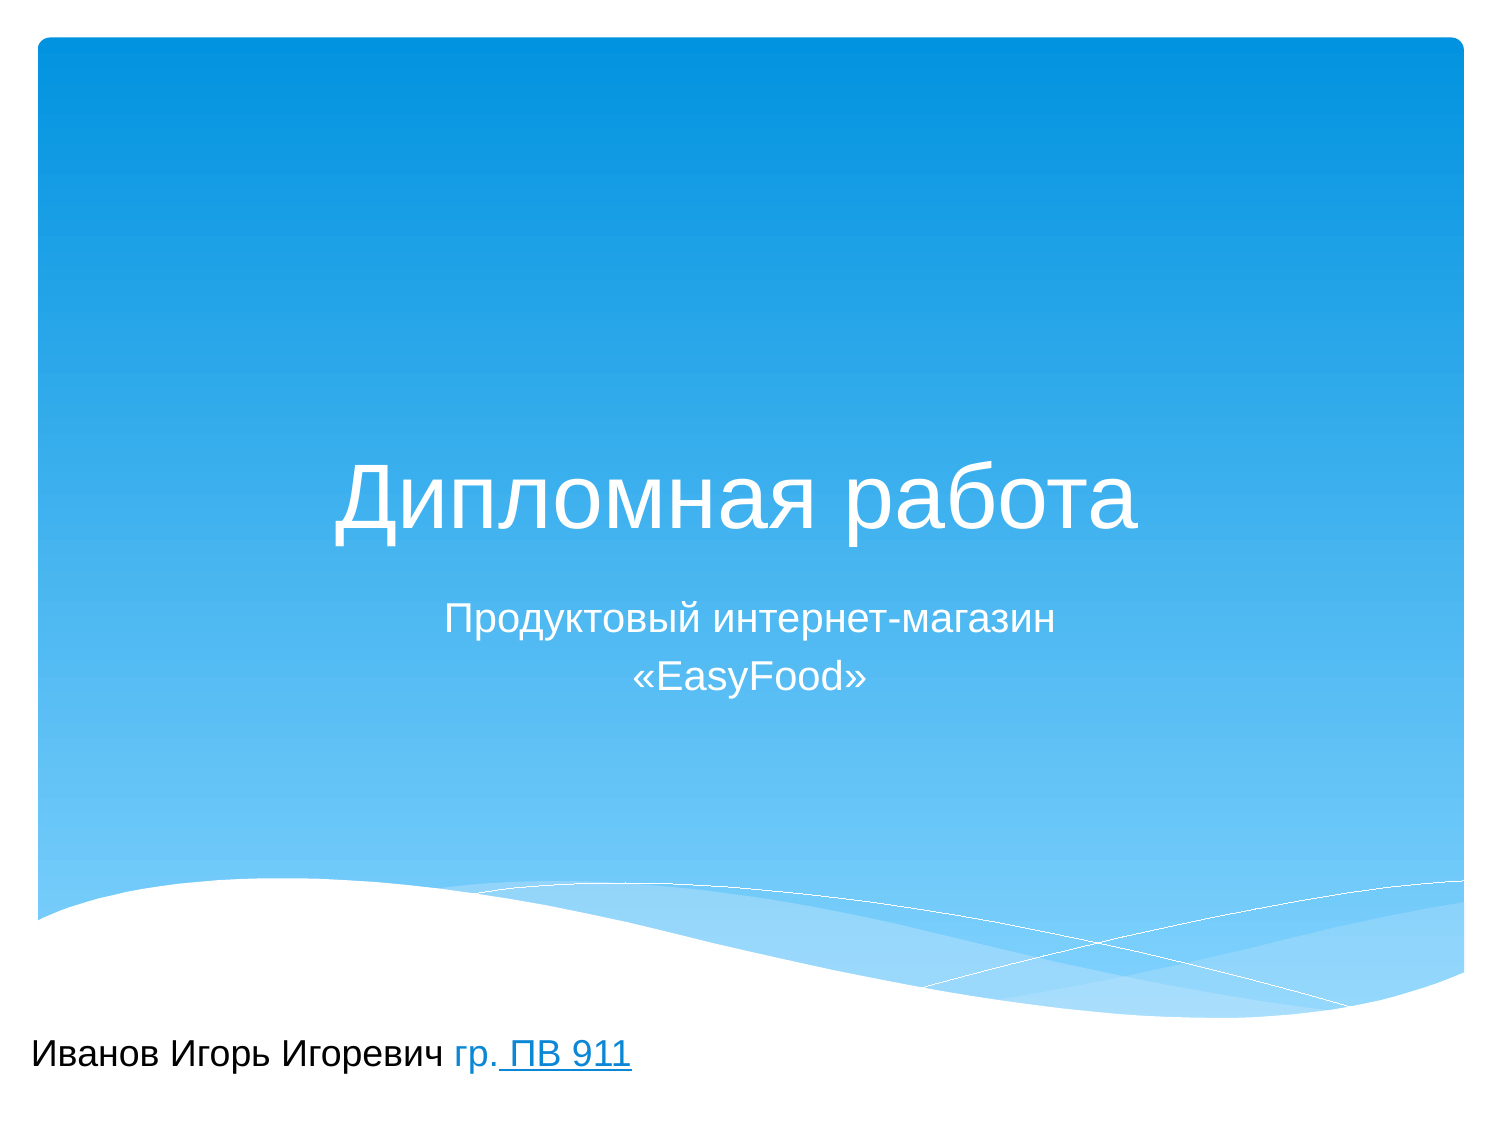

# Дипломная работа
Продуктовый интернет-магазин
«EasyFood»
Иванов Игорь Игоревич гр. ПВ 911